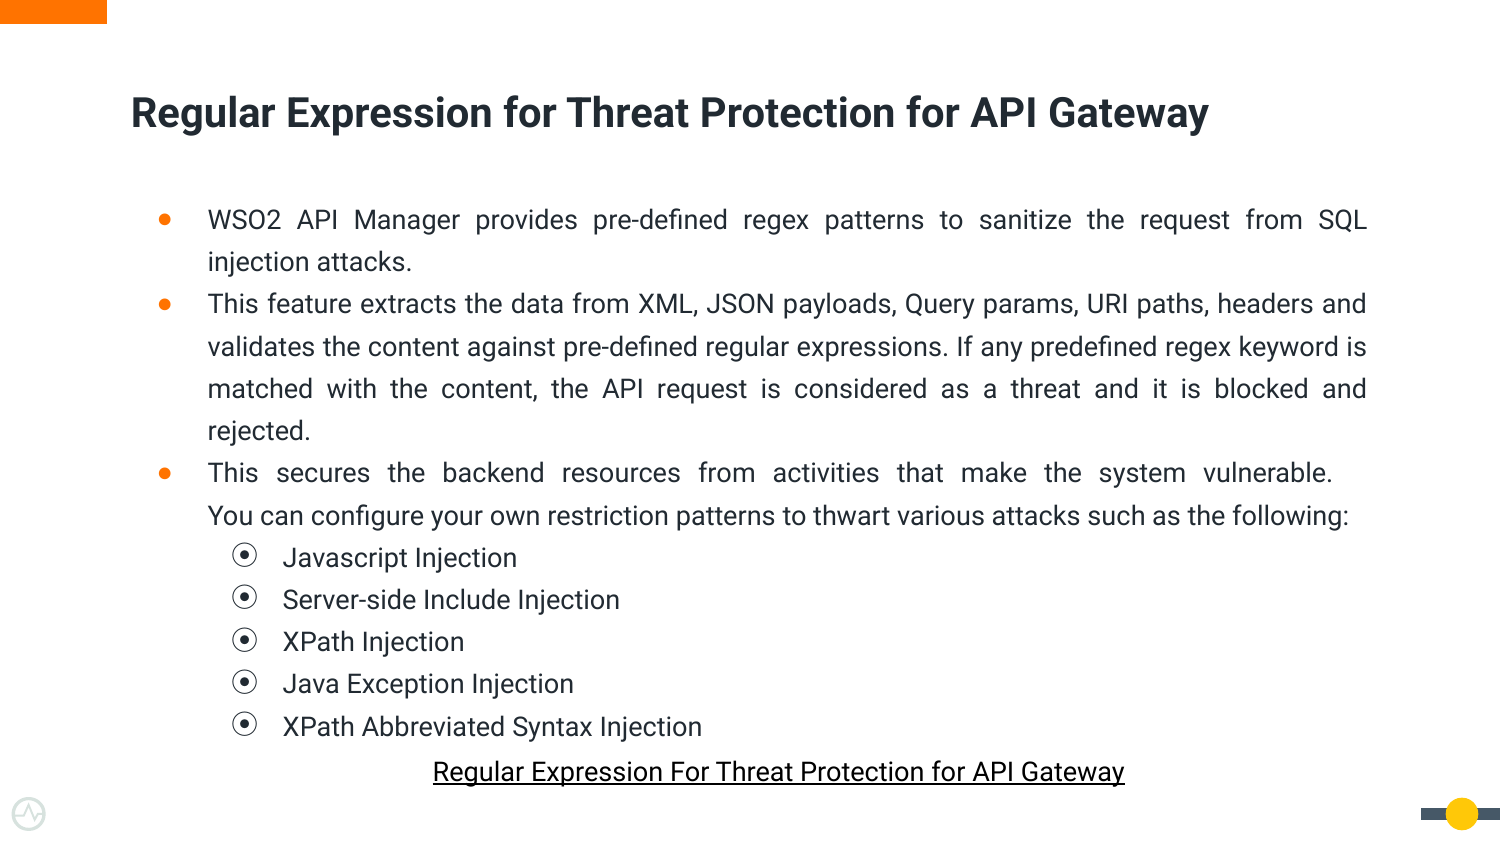

# Regular Expression for Threat Protection for API Gateway
WSO2 API Manager provides pre-defined regex patterns to sanitize the request from SQL injection attacks.
This feature extracts the data from XML, JSON payloads, Query params, URI paths, headers and validates the content against pre-defined regular expressions. If any predefined regex keyword is matched with the content, the API request is considered as a threat and it is blocked and rejected.
This secures the backend resources from activities that make the system vulnerable.
You can configure your own restriction patterns to thwart various attacks such as the following:
Javascript Injection
Server-side Include Injection
XPath Injection
Java Exception Injection
XPath Abbreviated Syntax Injection
Regular Expression For Threat Protection for API Gateway